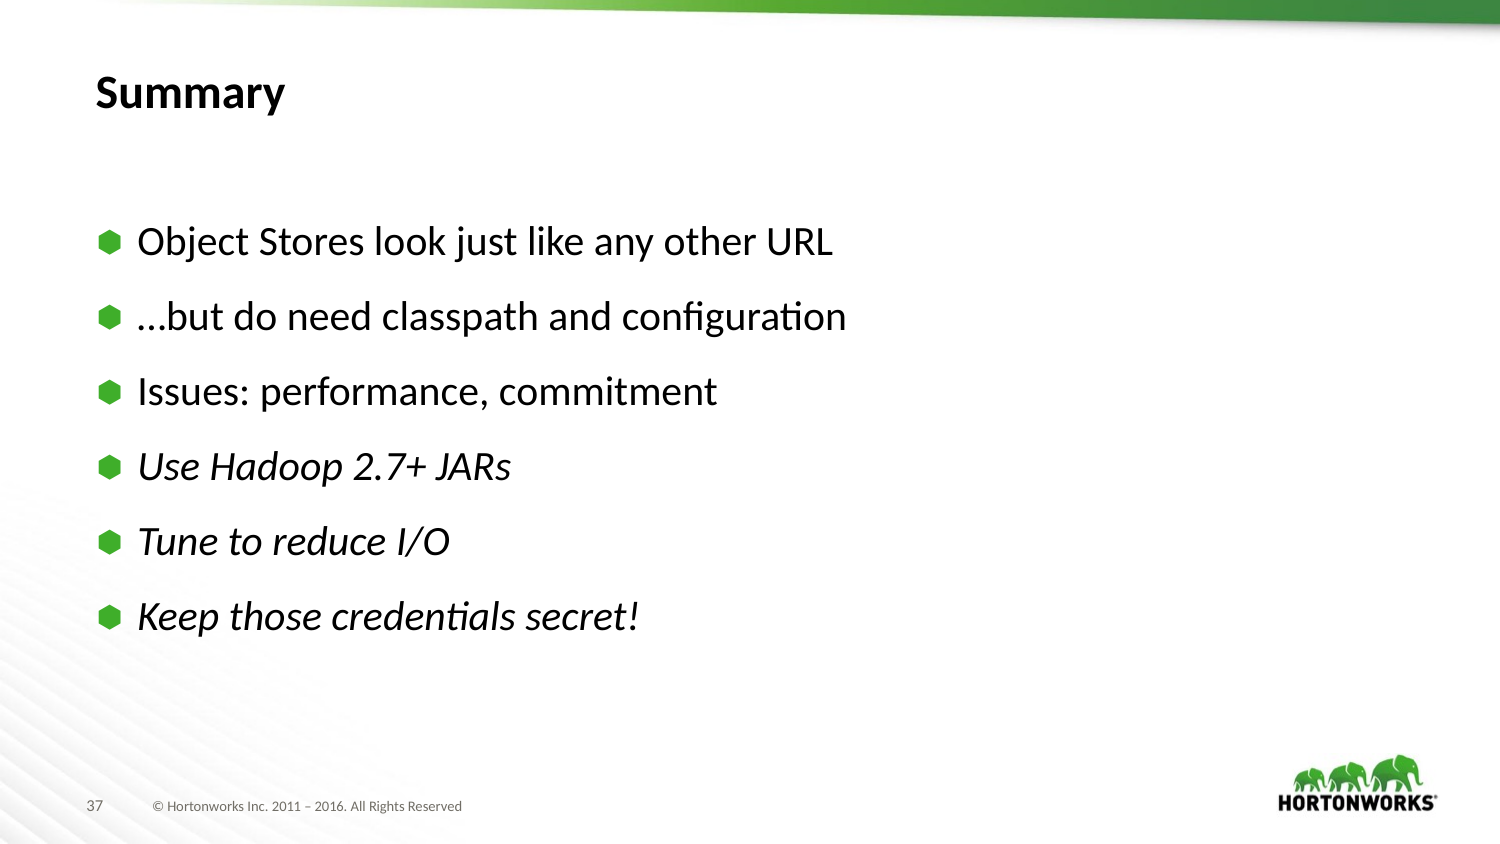

# Summary
Object Stores look just like any other URL
…but do need classpath and configuration
Issues: performance, commitment
Use Hadoop 2.7+ JARs
Tune to reduce I/O
Keep those credentials secret!